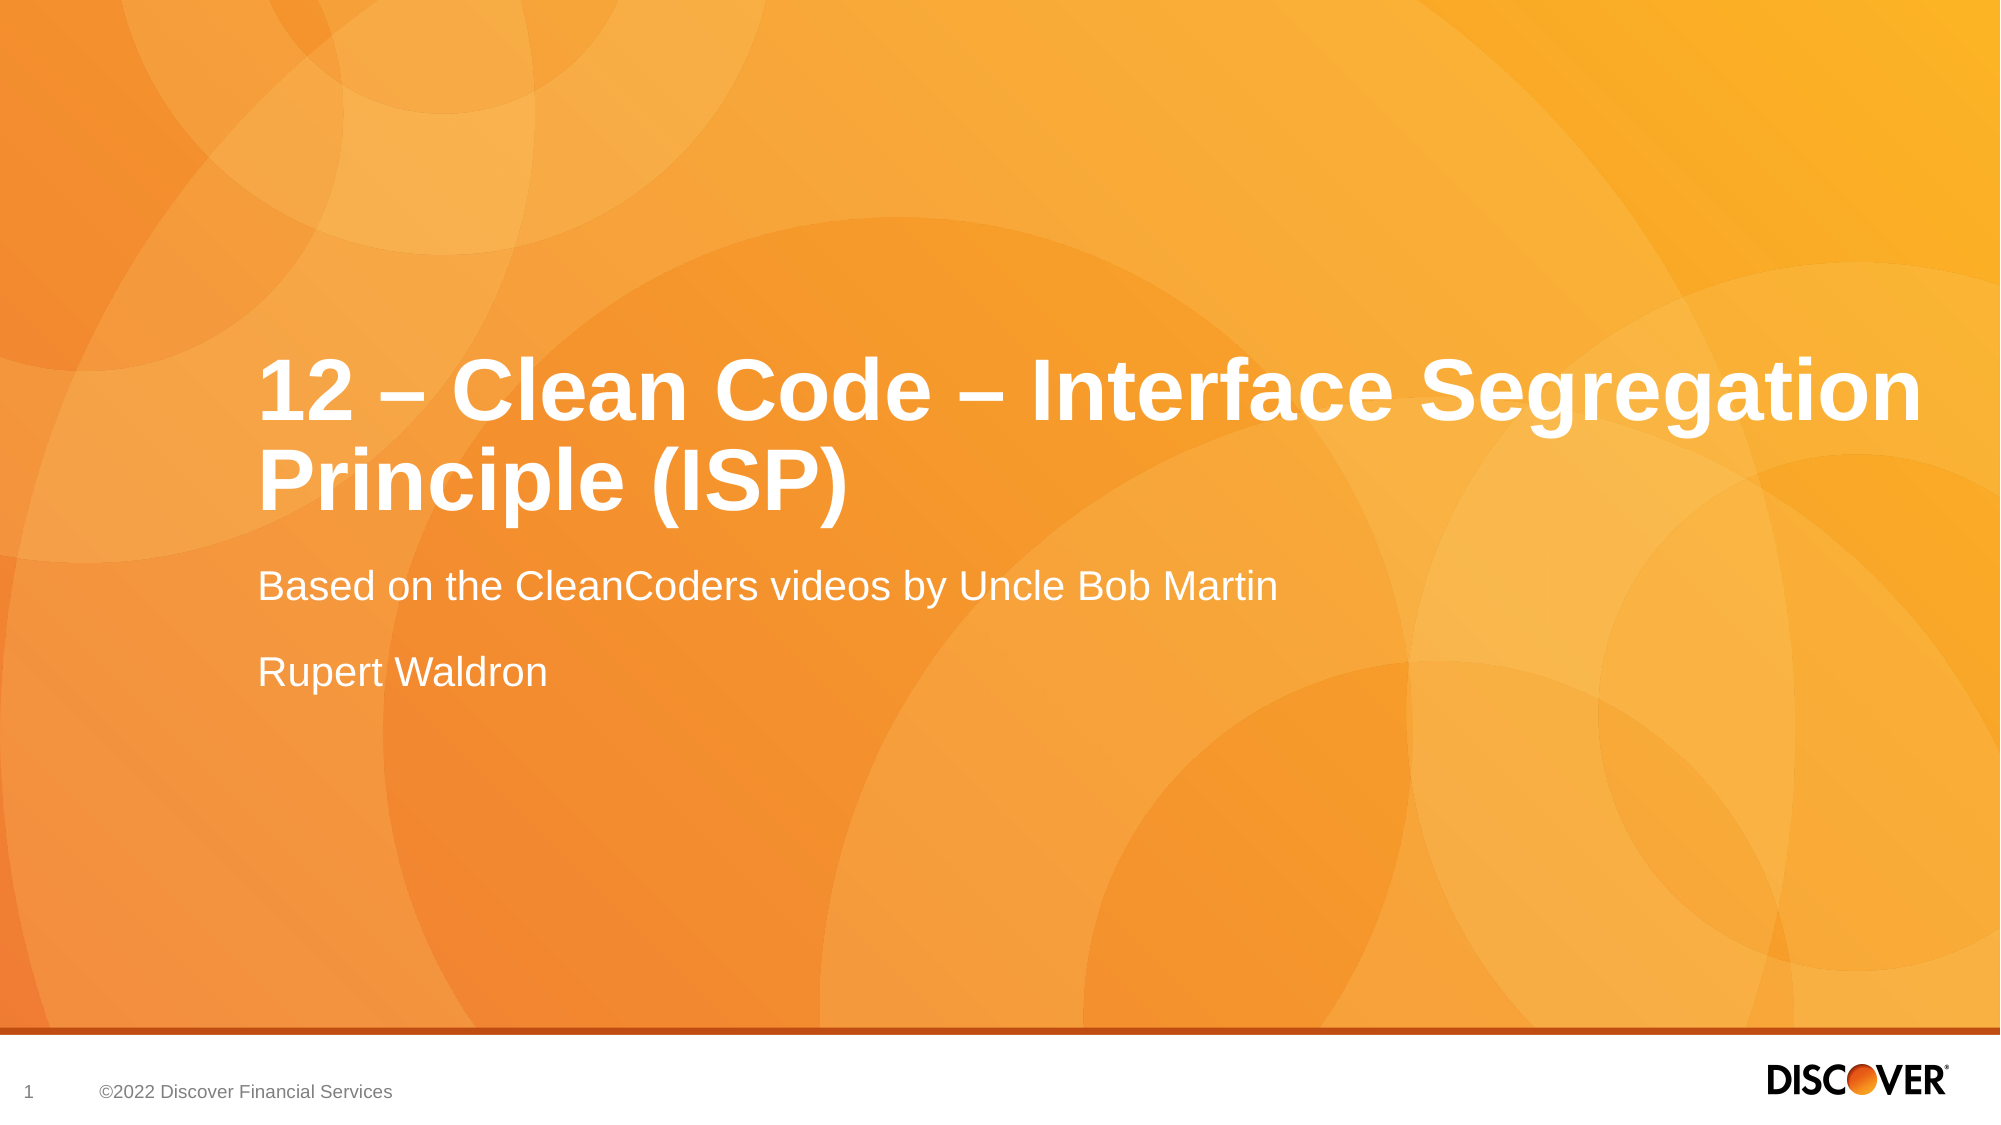

# 12 – Clean Code – Interface Segregation Principle (ISP)
Based on the CleanCoders videos by Uncle Bob Martin
Rupert Waldron